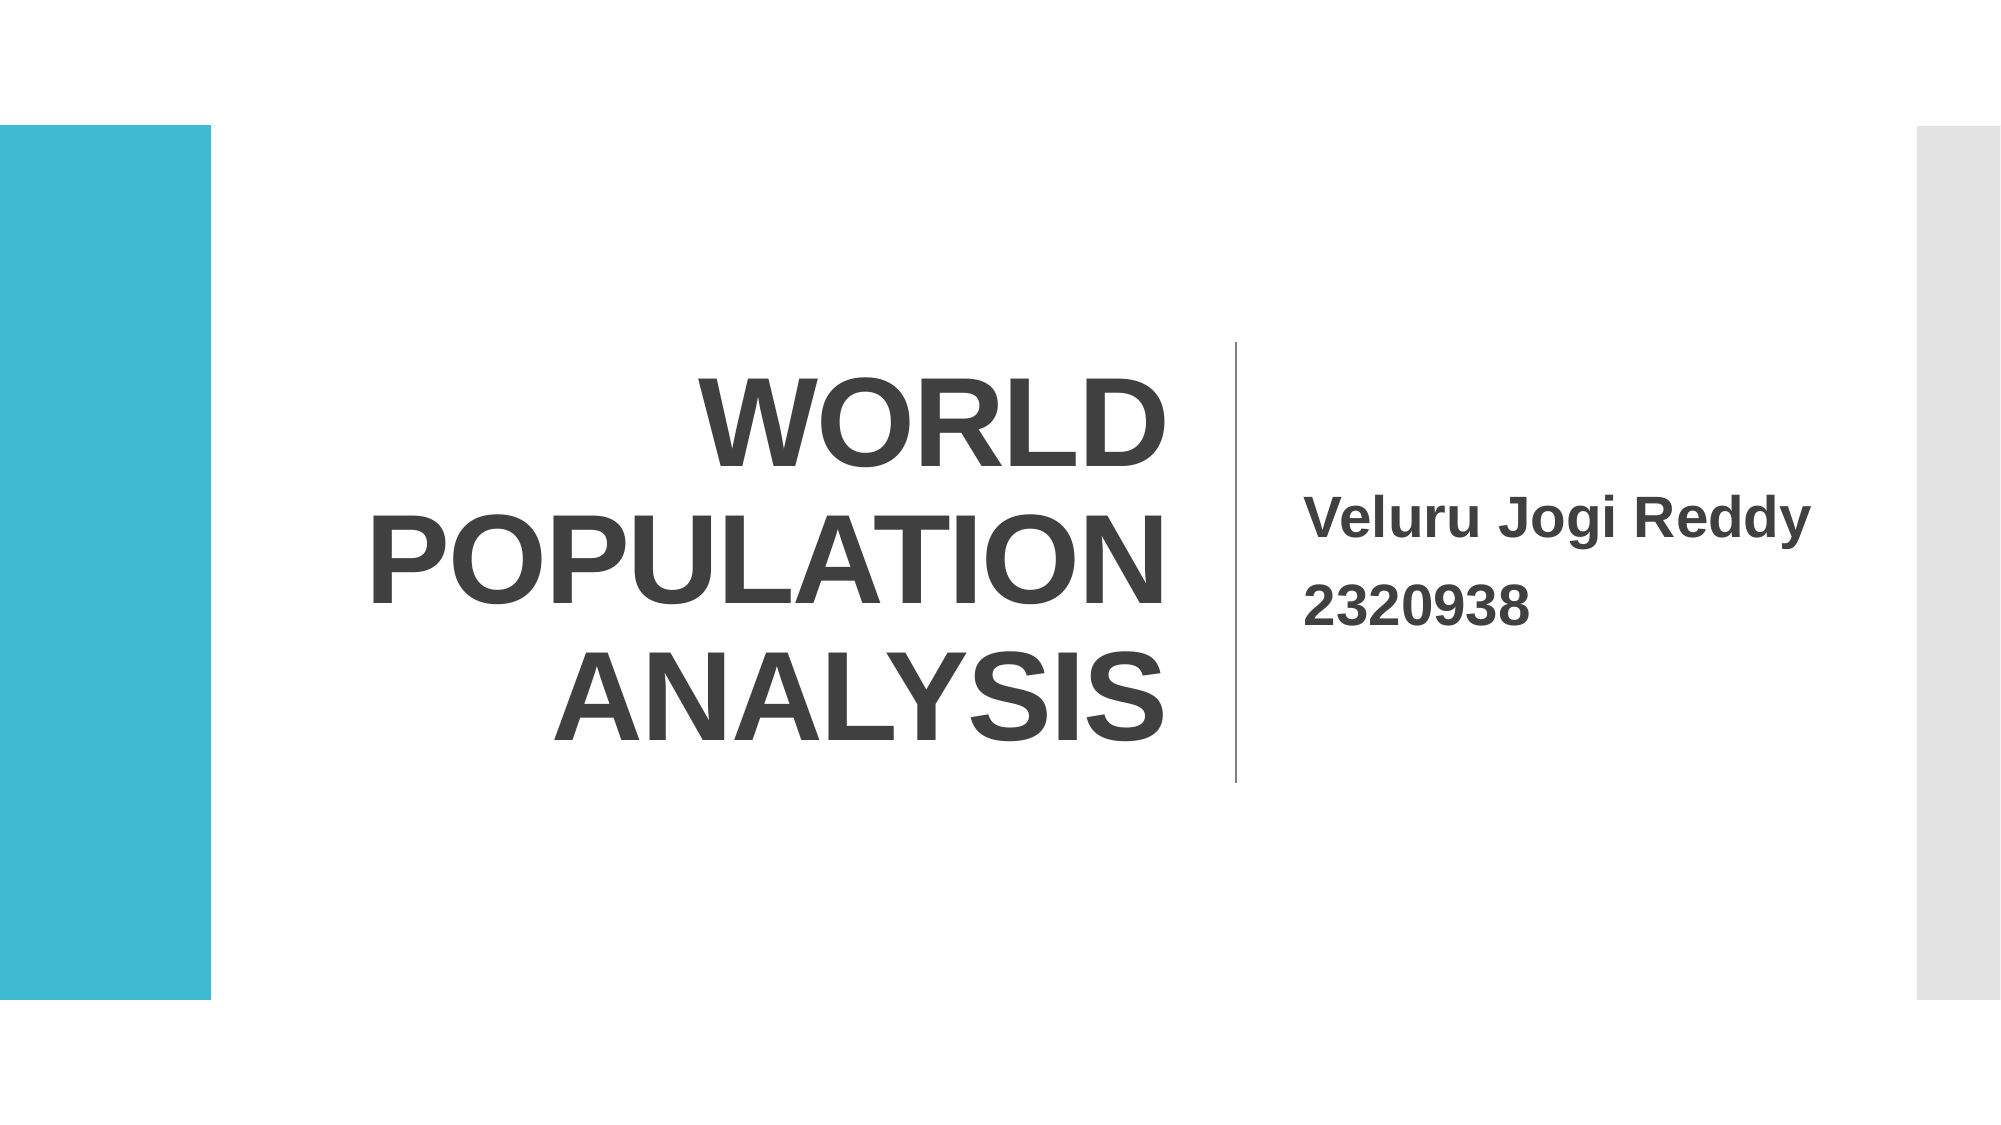

# WORLD POPULATION ANALYSIS
Veluru Jogi Reddy
2320938